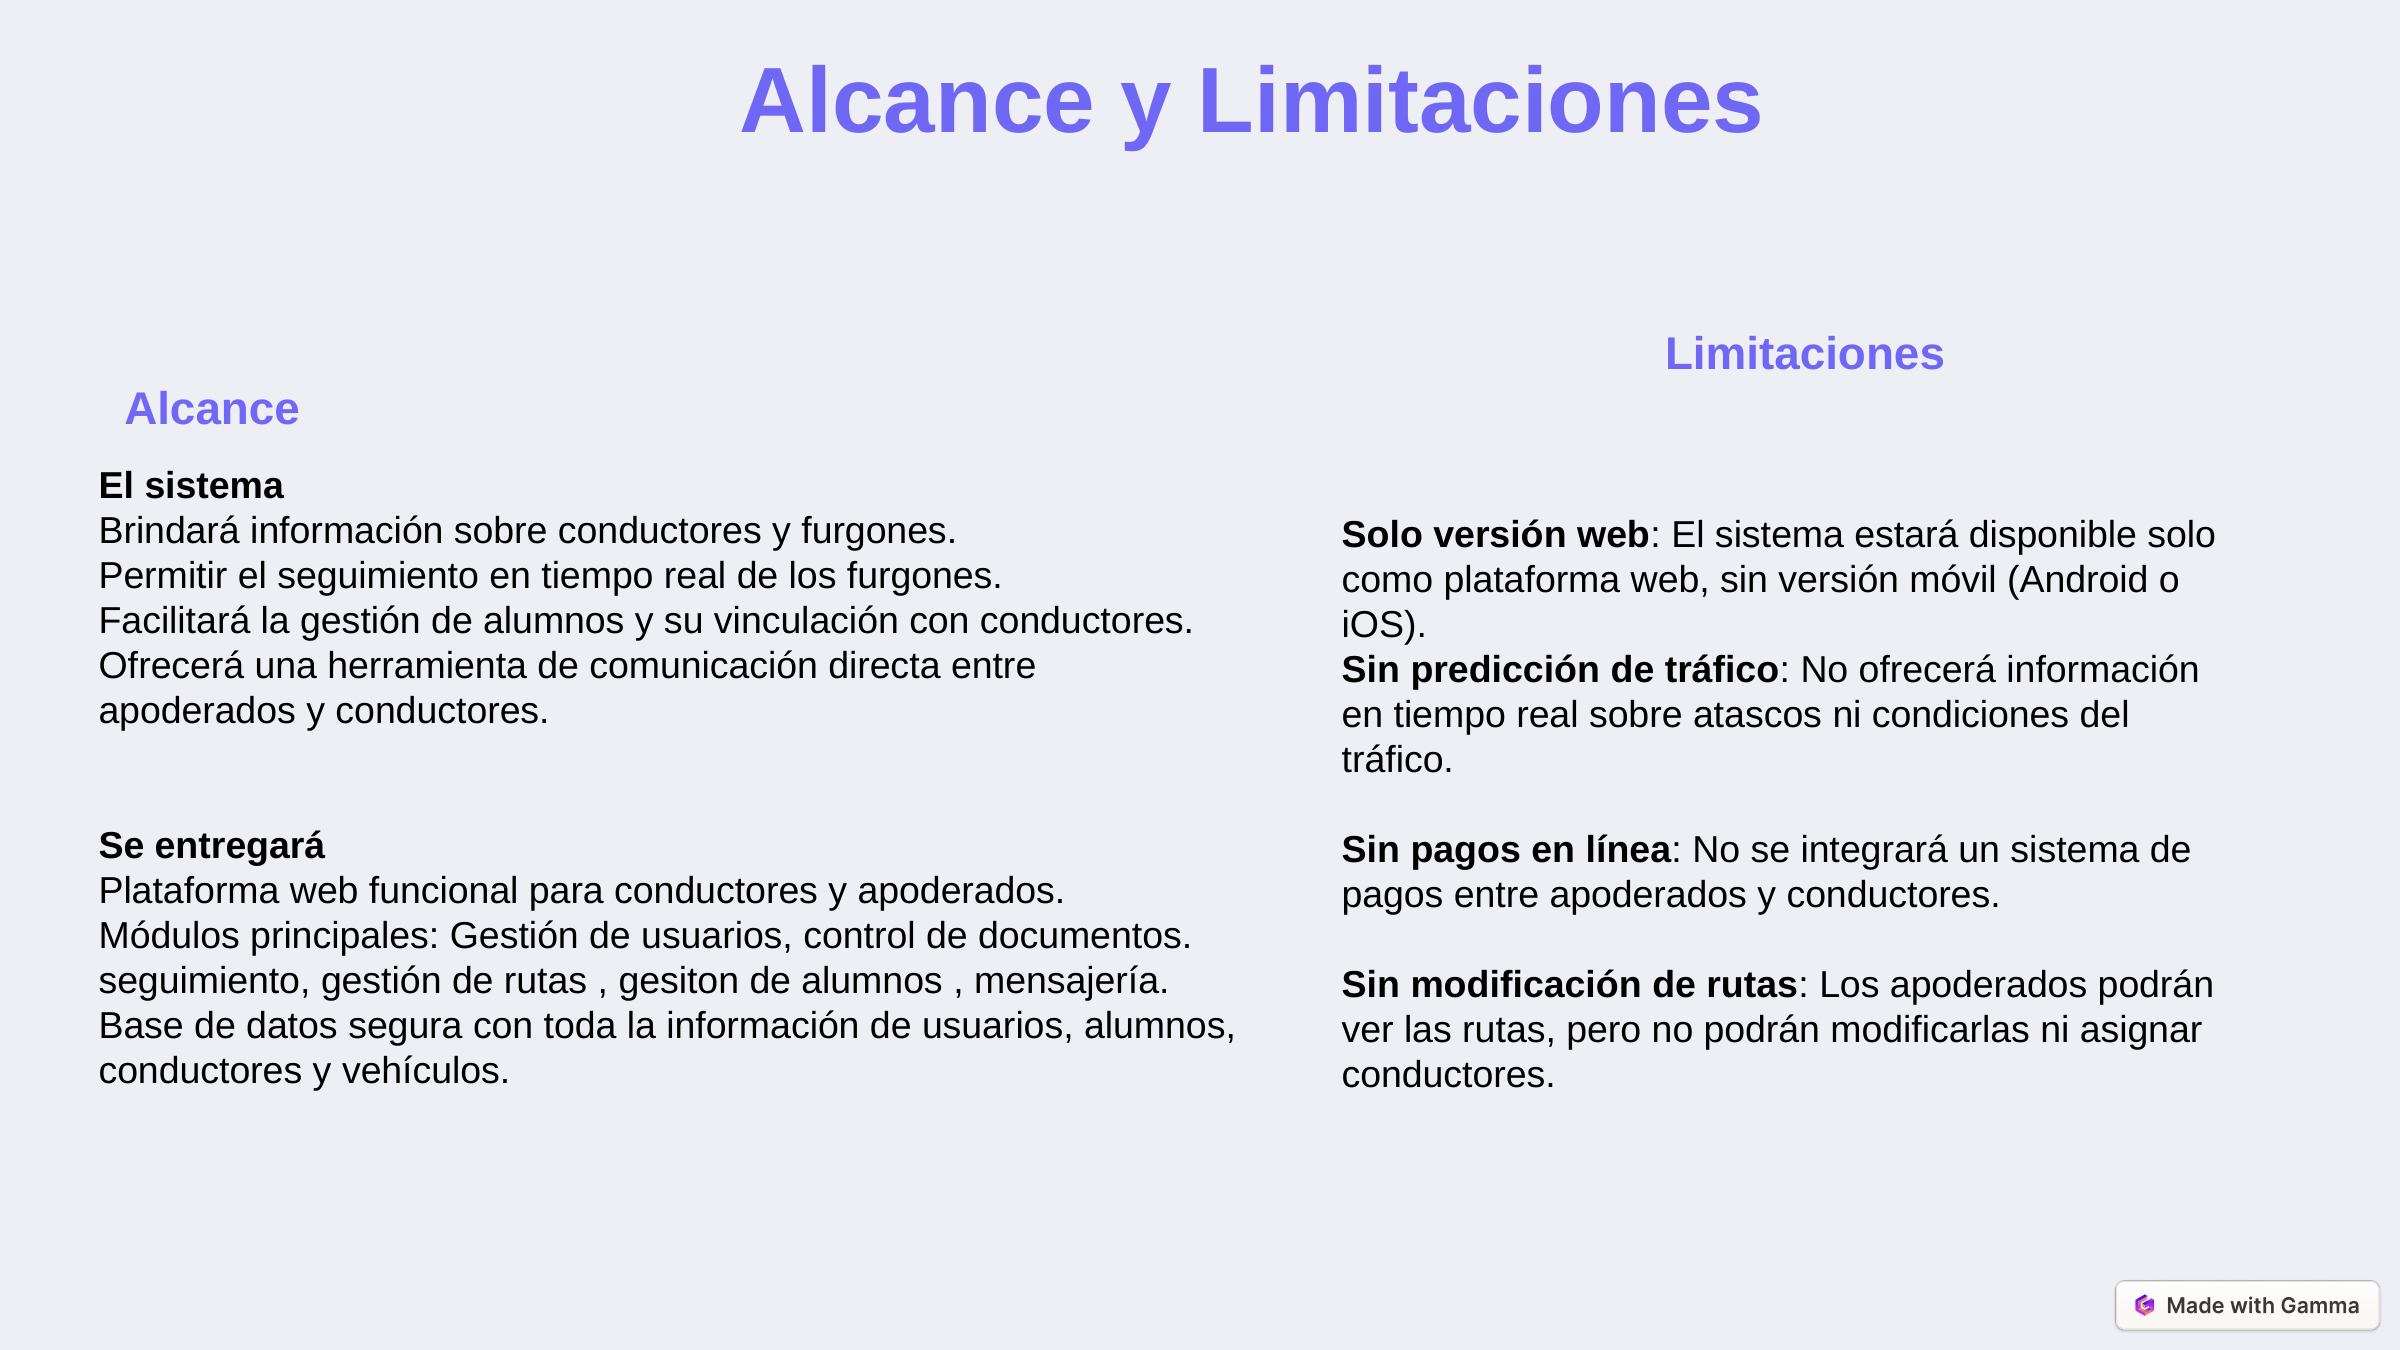

Alcance y Limitaciones
Limitaciones
Alcance
El sistema
Brindará información sobre conductores y furgones.
Permitir el seguimiento en tiempo real de los furgones.
Facilitará la gestión de alumnos y su vinculación con conductores.
Ofrecerá una herramienta de comunicación directa entre apoderados y conductores.

Se entregará
Plataforma web funcional para conductores y apoderados.
Módulos principales: Gestión de usuarios, control de documentos.
seguimiento, gestión de rutas , gesiton de alumnos , mensajería.
Base de datos segura con toda la información de usuarios, alumnos, conductores y vehículos.

Solo versión web: El sistema estará disponible solo como plataforma web, sin versión móvil (Android o iOS).
Sin predicción de tráfico: No ofrecerá información en tiempo real sobre atascos ni condiciones del tráfico.

Sin pagos en línea: No se integrará un sistema de pagos entre apoderados y conductores.

Sin modificación de rutas: Los apoderados podrán ver las rutas, pero no podrán modificarlas ni asignar conductores.